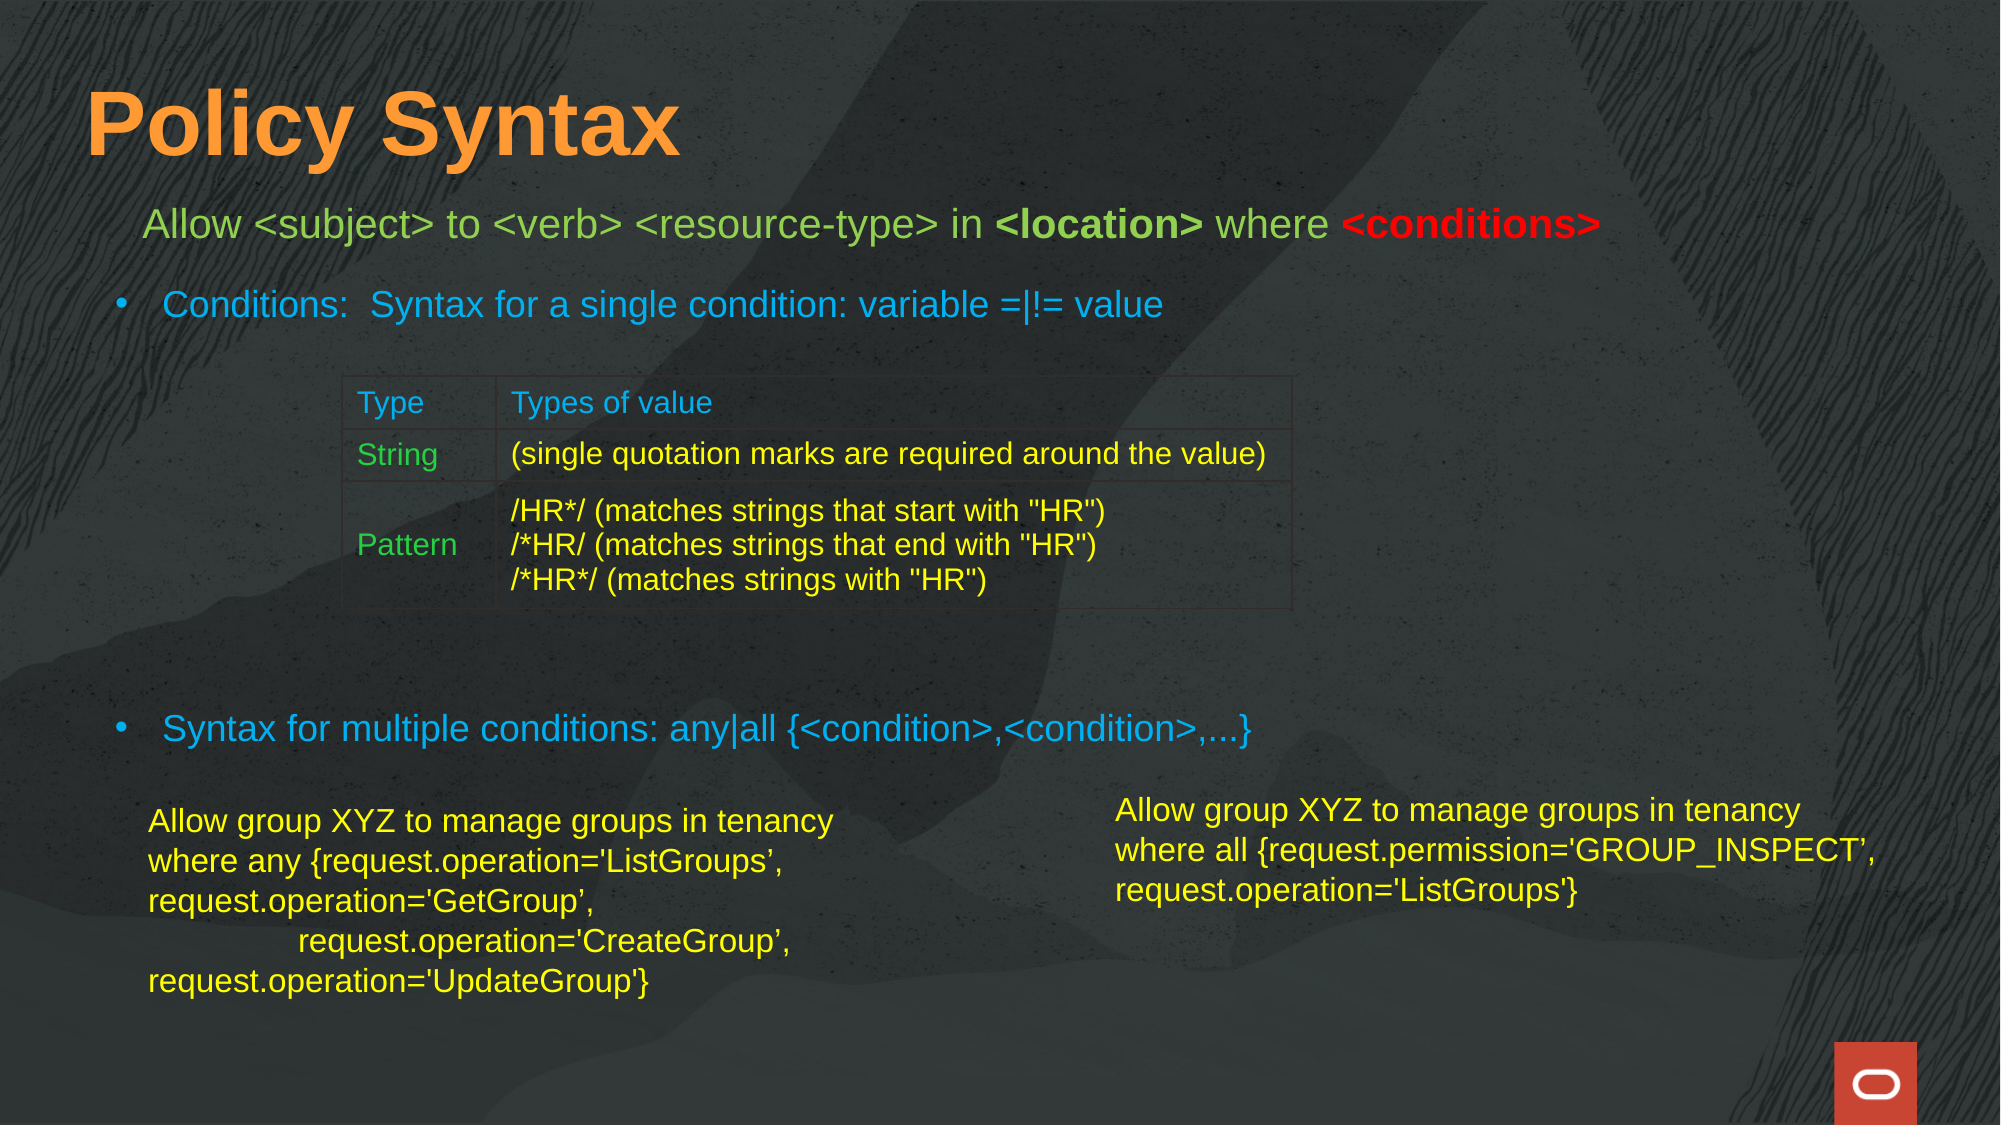

Policy Syntax
Allow <subject> to <verb> <resource-type> in <location> where <conditions>
Conditions:  Syntax for a single condition: variable =|!= value
| Type | Types of value |
| --- | --- |
| String | (single quotation marks are required around the value) |
| Pattern | /HR\*/ (matches strings that start with "HR") /\*HR/ (matches strings that end with "HR") /\*HR\*/ (matches strings with "HR") |

Syntax for multiple conditions: any|all {<condition>,<condition>,...}
Allow group XYZ to manage groups in tenancy
where all {request.permission='GROUP_INSPECT’, 	request.operation='ListGroups'}
Allow group XYZ to manage groups in tenancy
where any {request.operation='ListGroups’, 	request.operation='GetGroup’,
	request.operation='CreateGroup’, 	request.operation='UpdateGroup'}